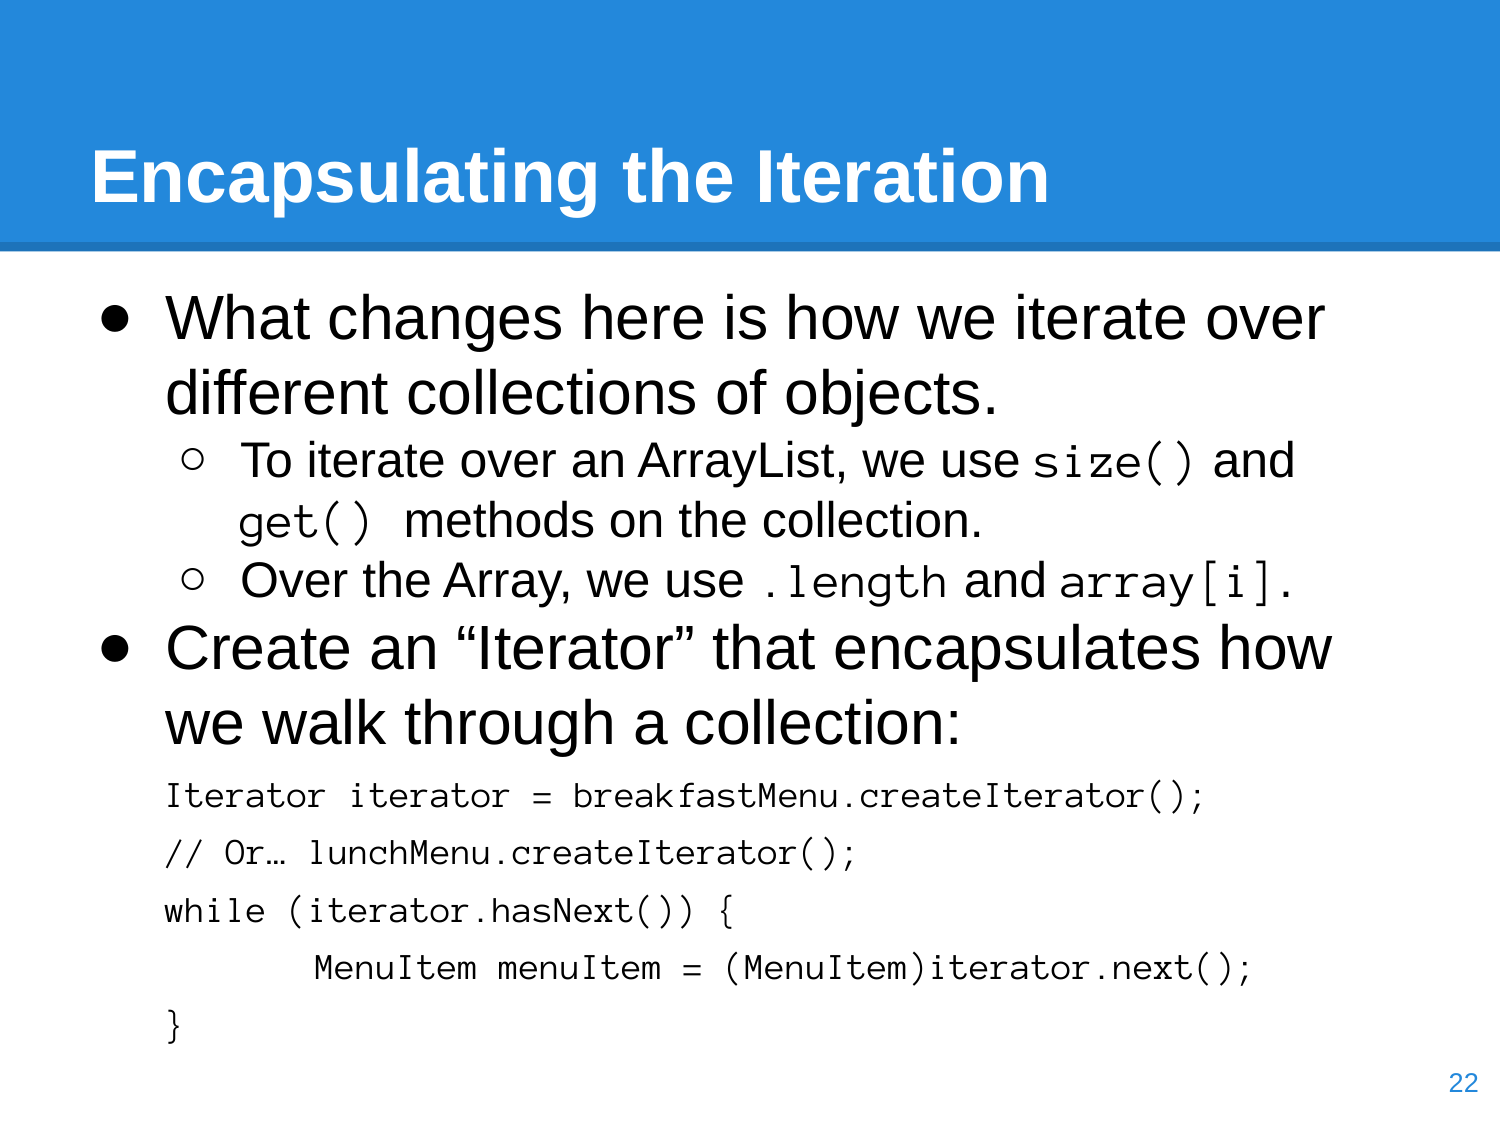

# Encapsulating the Iteration
What changes here is how we iterate over different collections of objects.
To iterate over an ArrayList, we use size() and get() methods on the collection.
Over the Array, we use .length and array[i].
Create an “Iterator” that encapsulates how we walk through a collection:
Iterator iterator = breakfastMenu.createIterator();
// Or… lunchMenu.createIterator();
while (iterator.hasNext()) {
	MenuItem menuItem = (MenuItem)iterator.next();
}
22